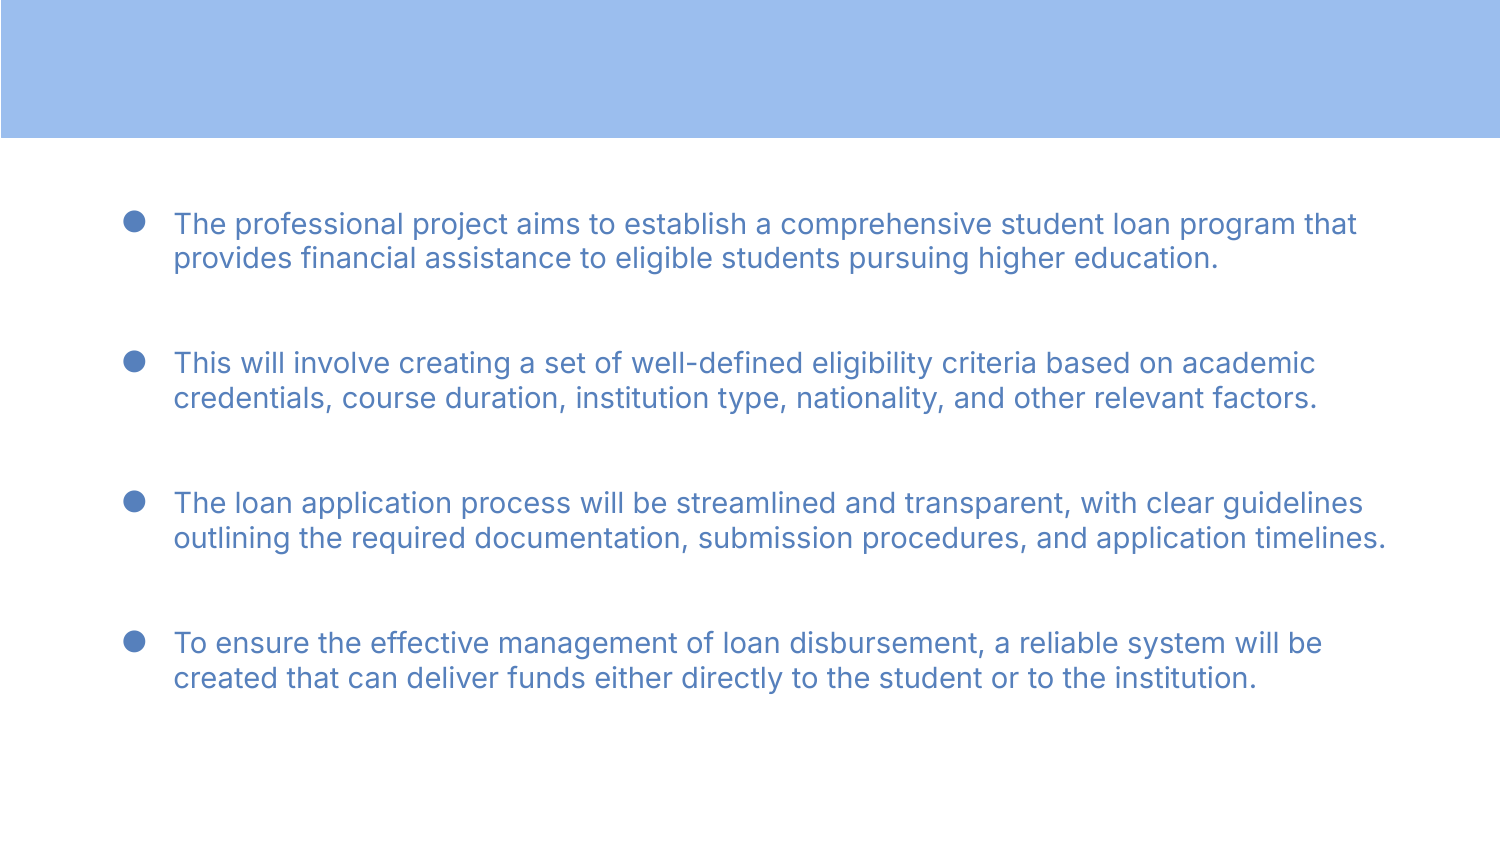

The professional project aims to establish a comprehensive student loan program that provides financial assistance to eligible students pursuing higher education.

This will involve creating a set of well-defined eligibility criteria based on academic credentials, course duration, institution type, nationality, and other relevant factors.

The loan application process will be streamlined and transparent, with clear guidelines outlining the required documentation, submission procedures, and application timelines.

To ensure the effective management of loan disbursement, a reliable system will be created that can deliver funds either directly to the student or to the institution.